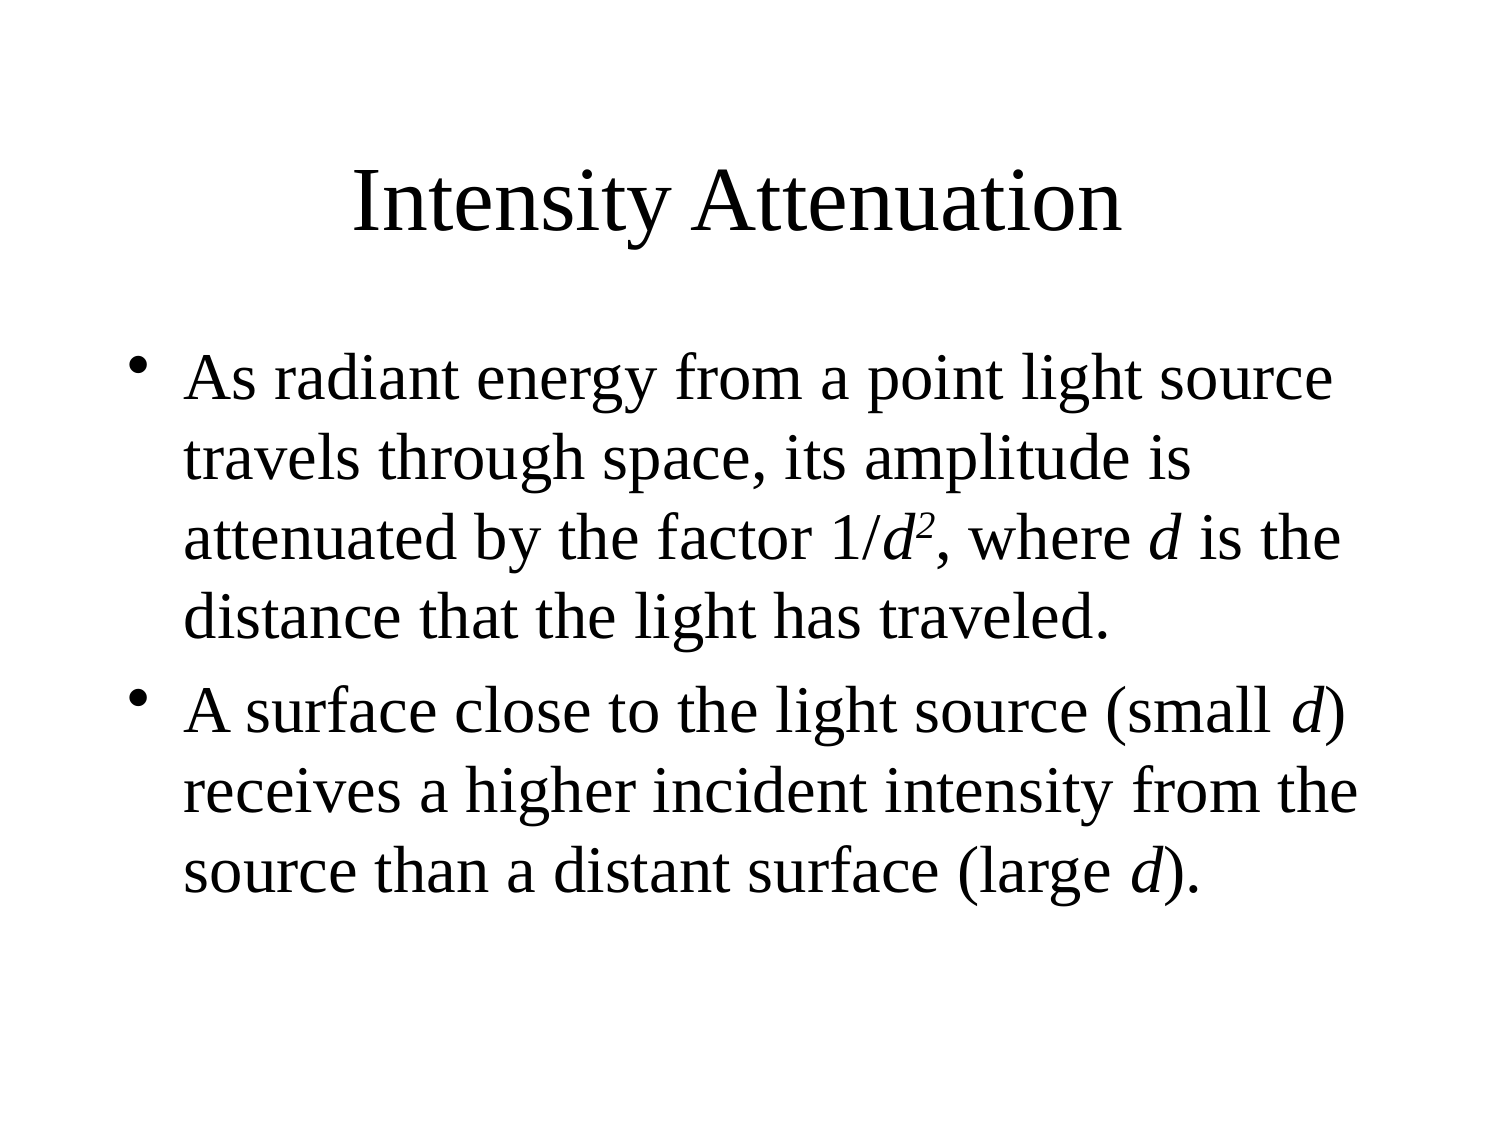

# Intensity Attenuation
As radiant energy from a point light source travels through space, its amplitude is attenuated by the factor 1/d2, where d is the distance that the light has traveled.
A surface close to the light source (small d) receives a higher incident intensity from the source than a distant surface (large d).